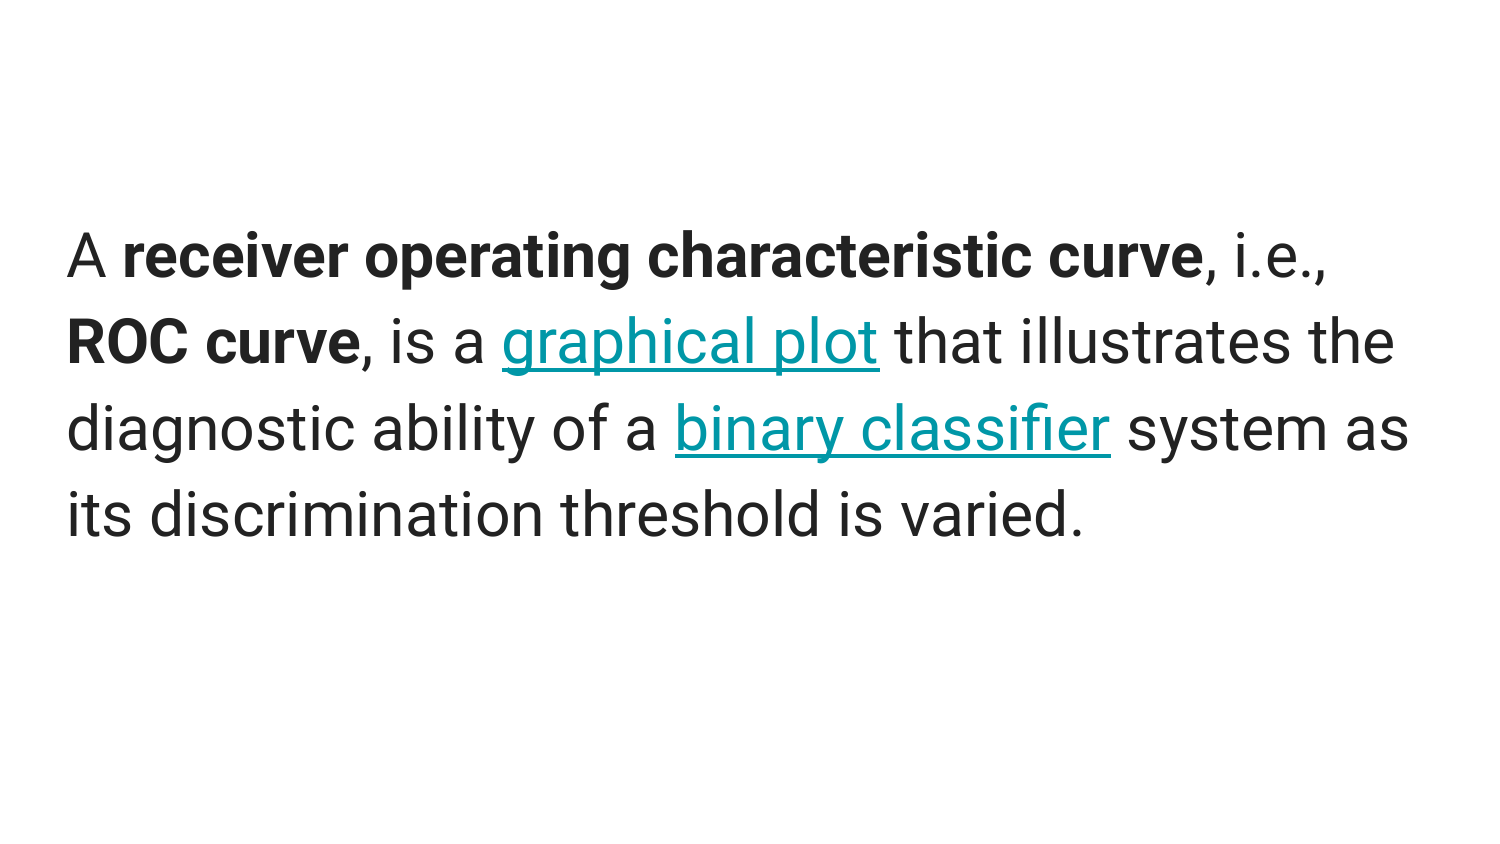

A receiver operating characteristic curve, i.e., ROC curve, is a graphical plot that illustrates the diagnostic ability of a binary classifier system as its discrimination threshold is varied.